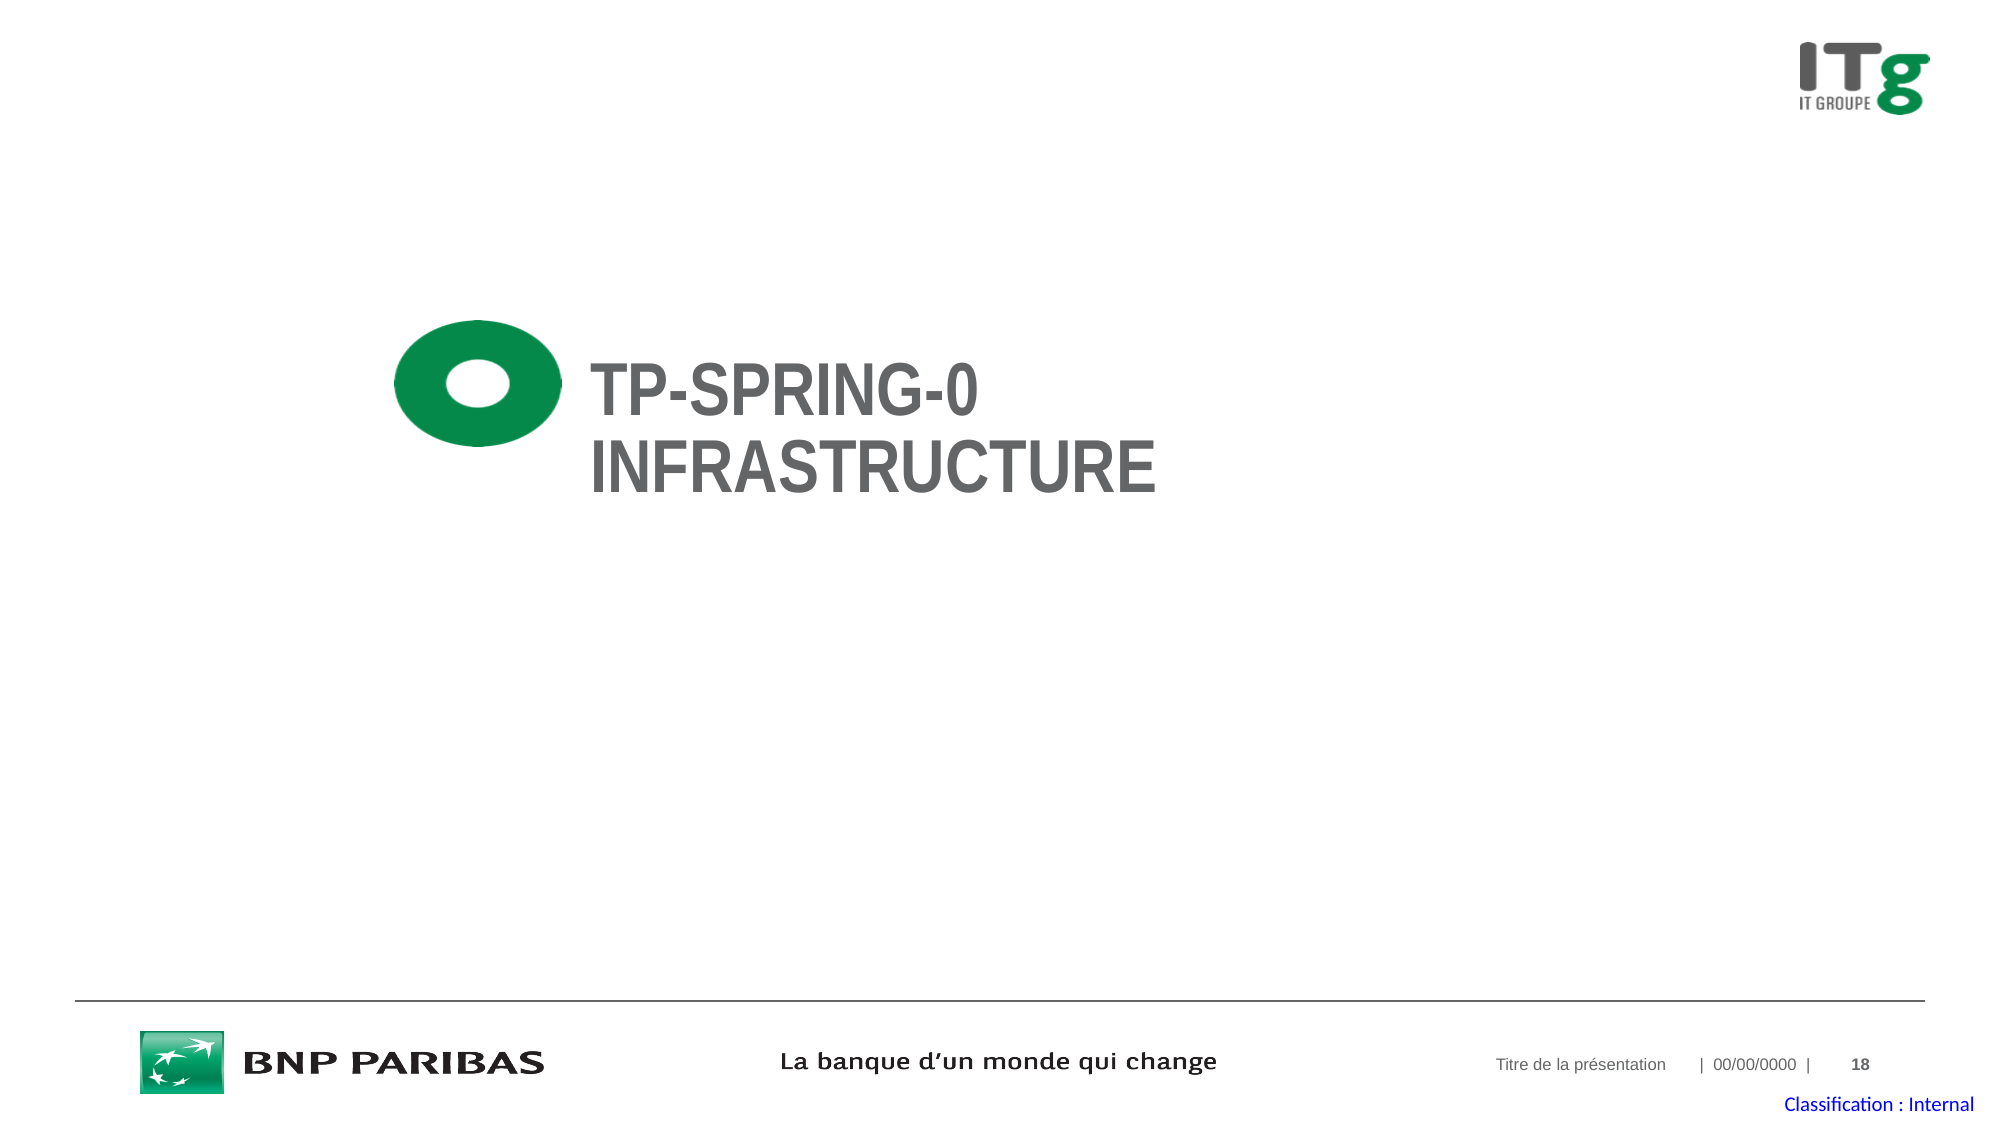

# tp-spring-0 Infrastructure
Titre de la présentation
|  00/00/0000  |
18